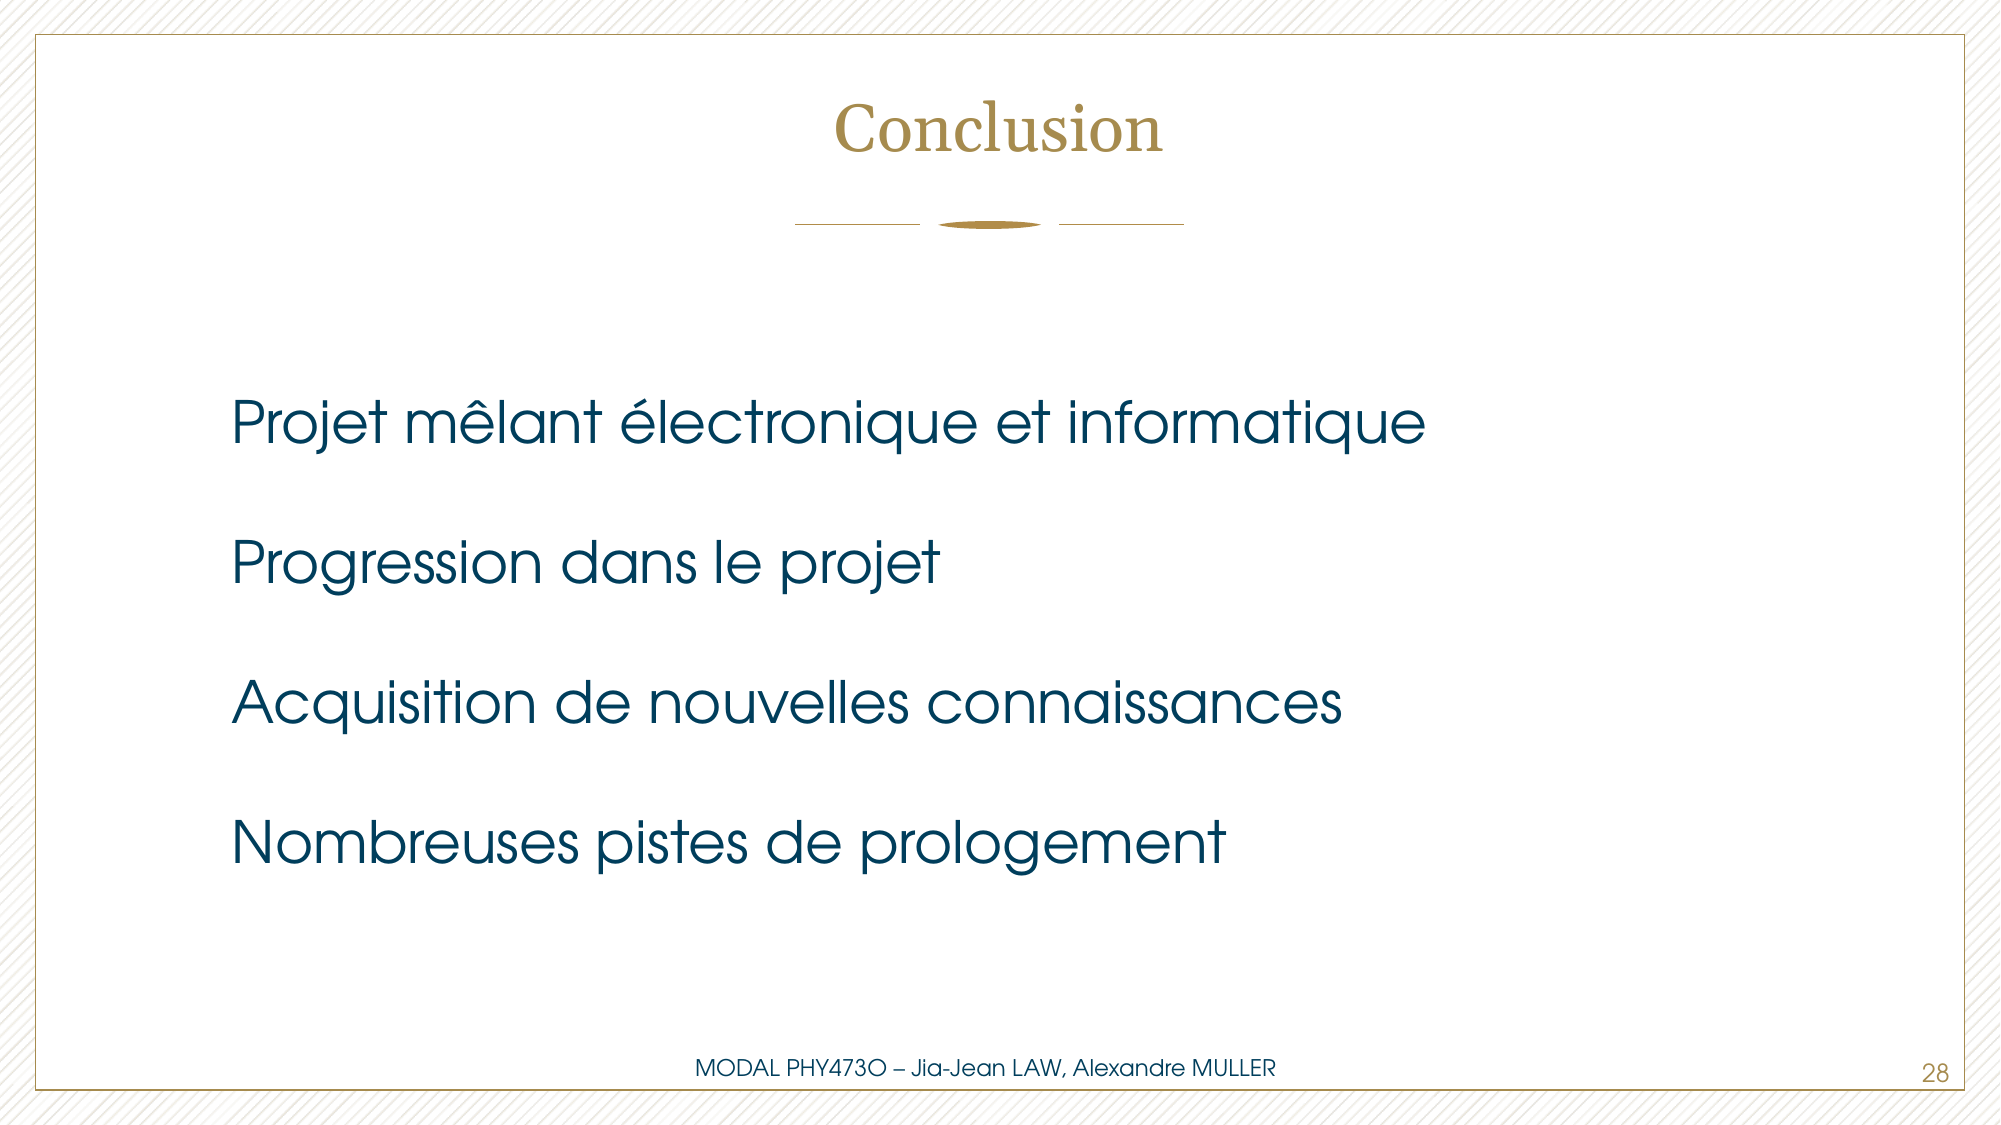

# Conclusion
Projet mêlant électronique et informatique

Progression dans le projet

Acquisition de nouvelles connaissances

Nombreuses pistes de prologement
28
MODAL PHY473O – Jia-Jean LAW, Alexandre MULLER